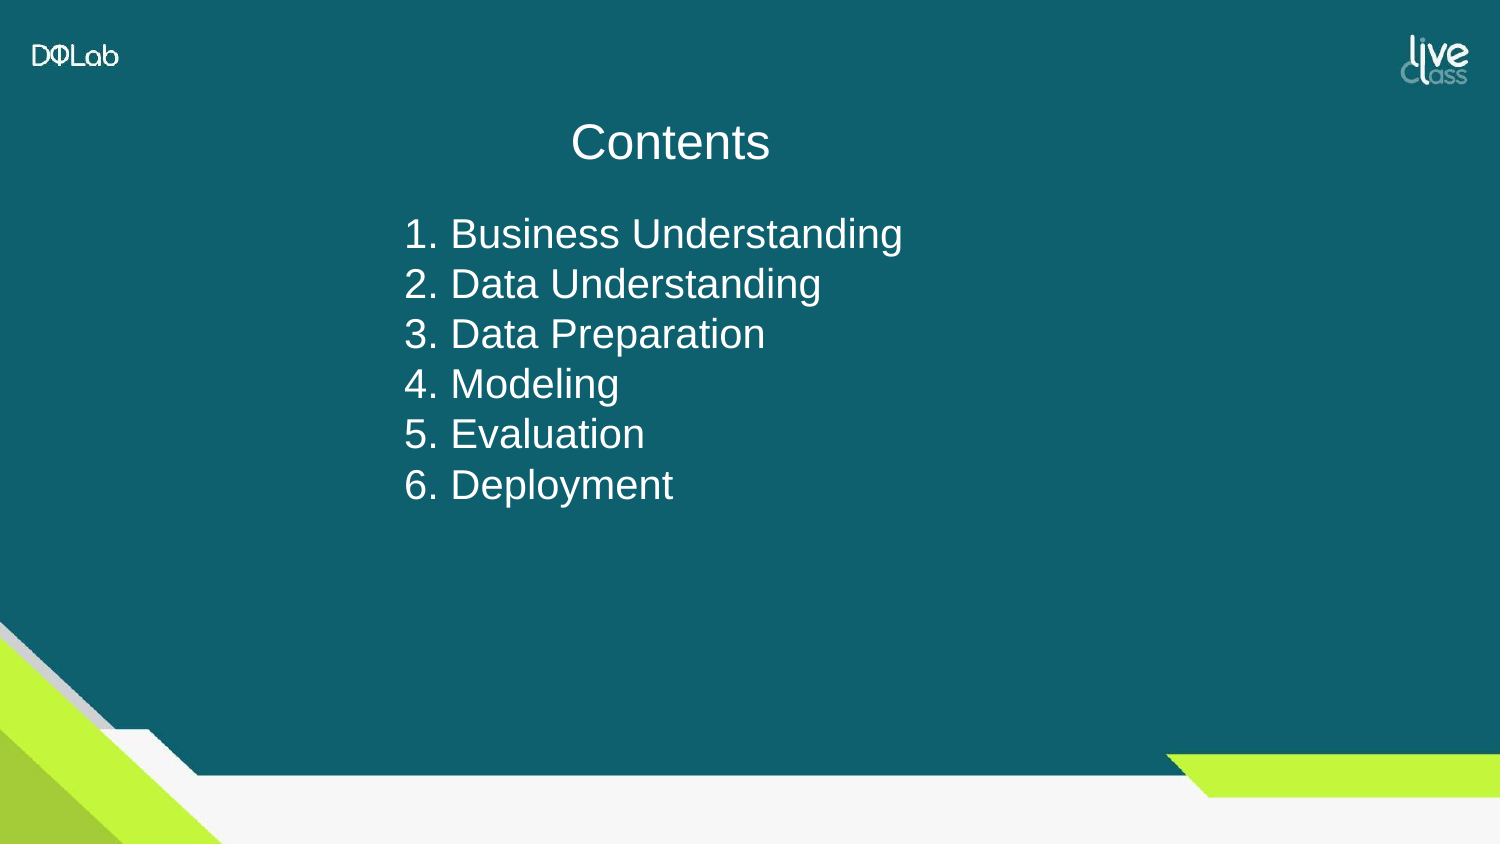

Contents
1. Business Understanding
2. Data Understanding
3. Data Preparation
4. Modeling
5. Evaluation
6. Deployment